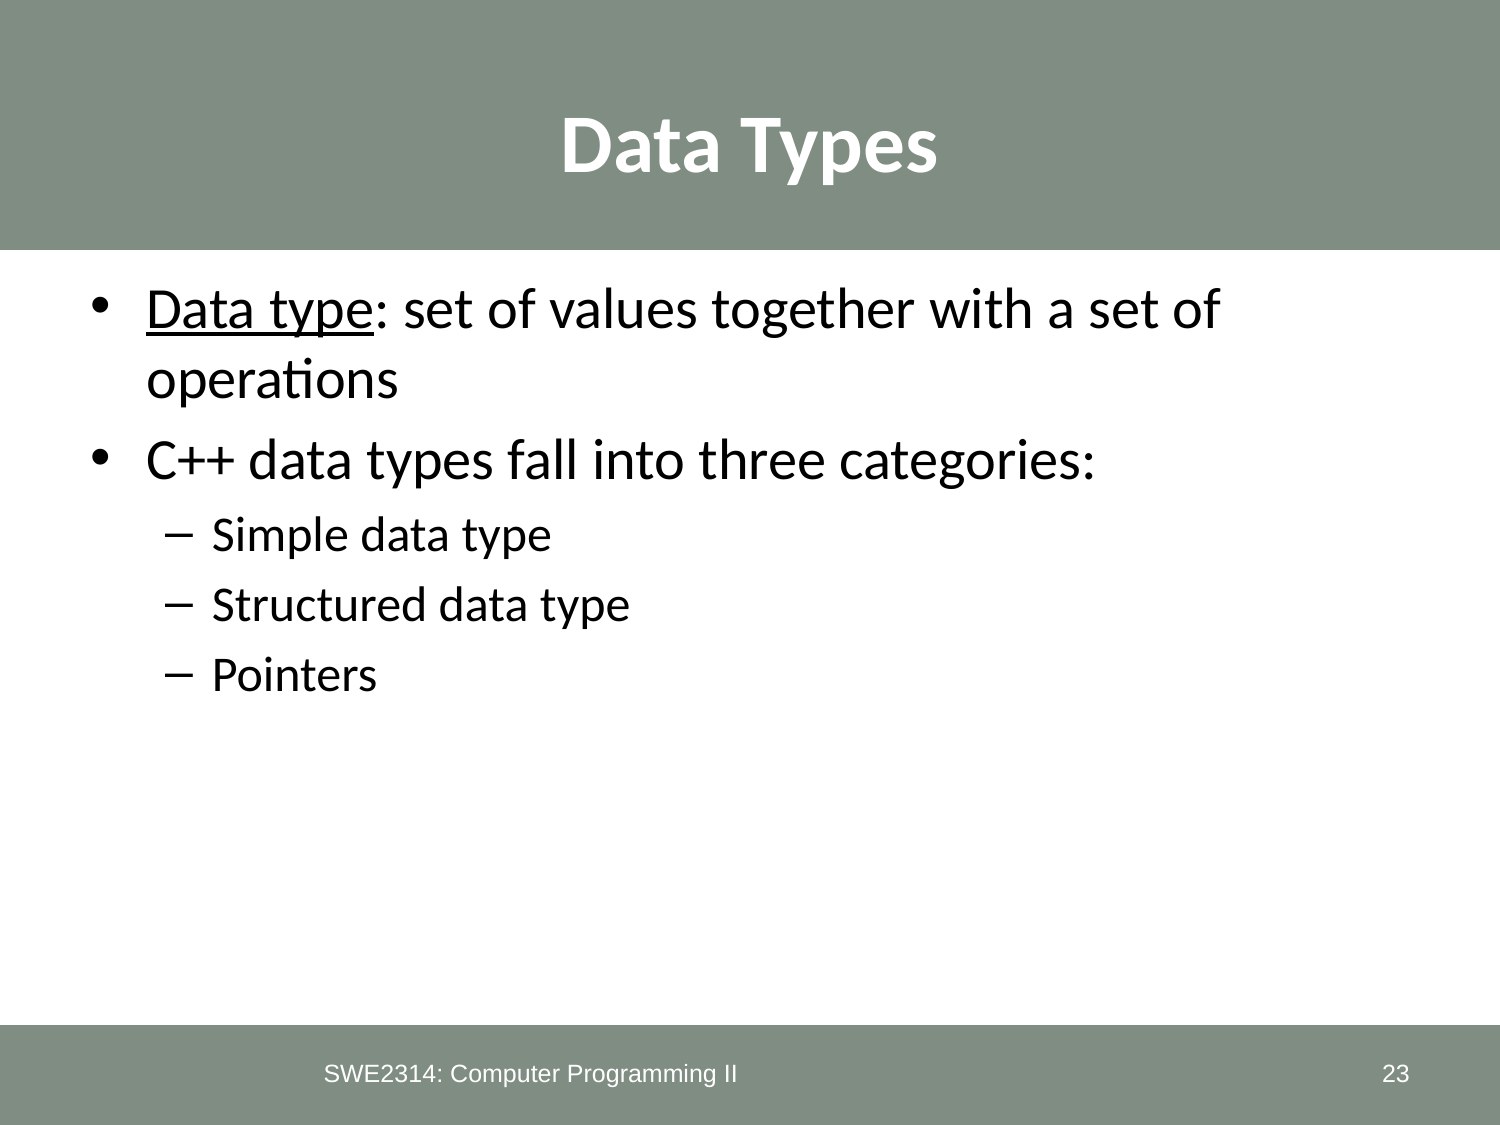

# Data Types
Data type: set of values together with a set of operations
C++ data types fall into three categories:
Simple data type
Structured data type
Pointers
SWE2314: Computer Programming II
23